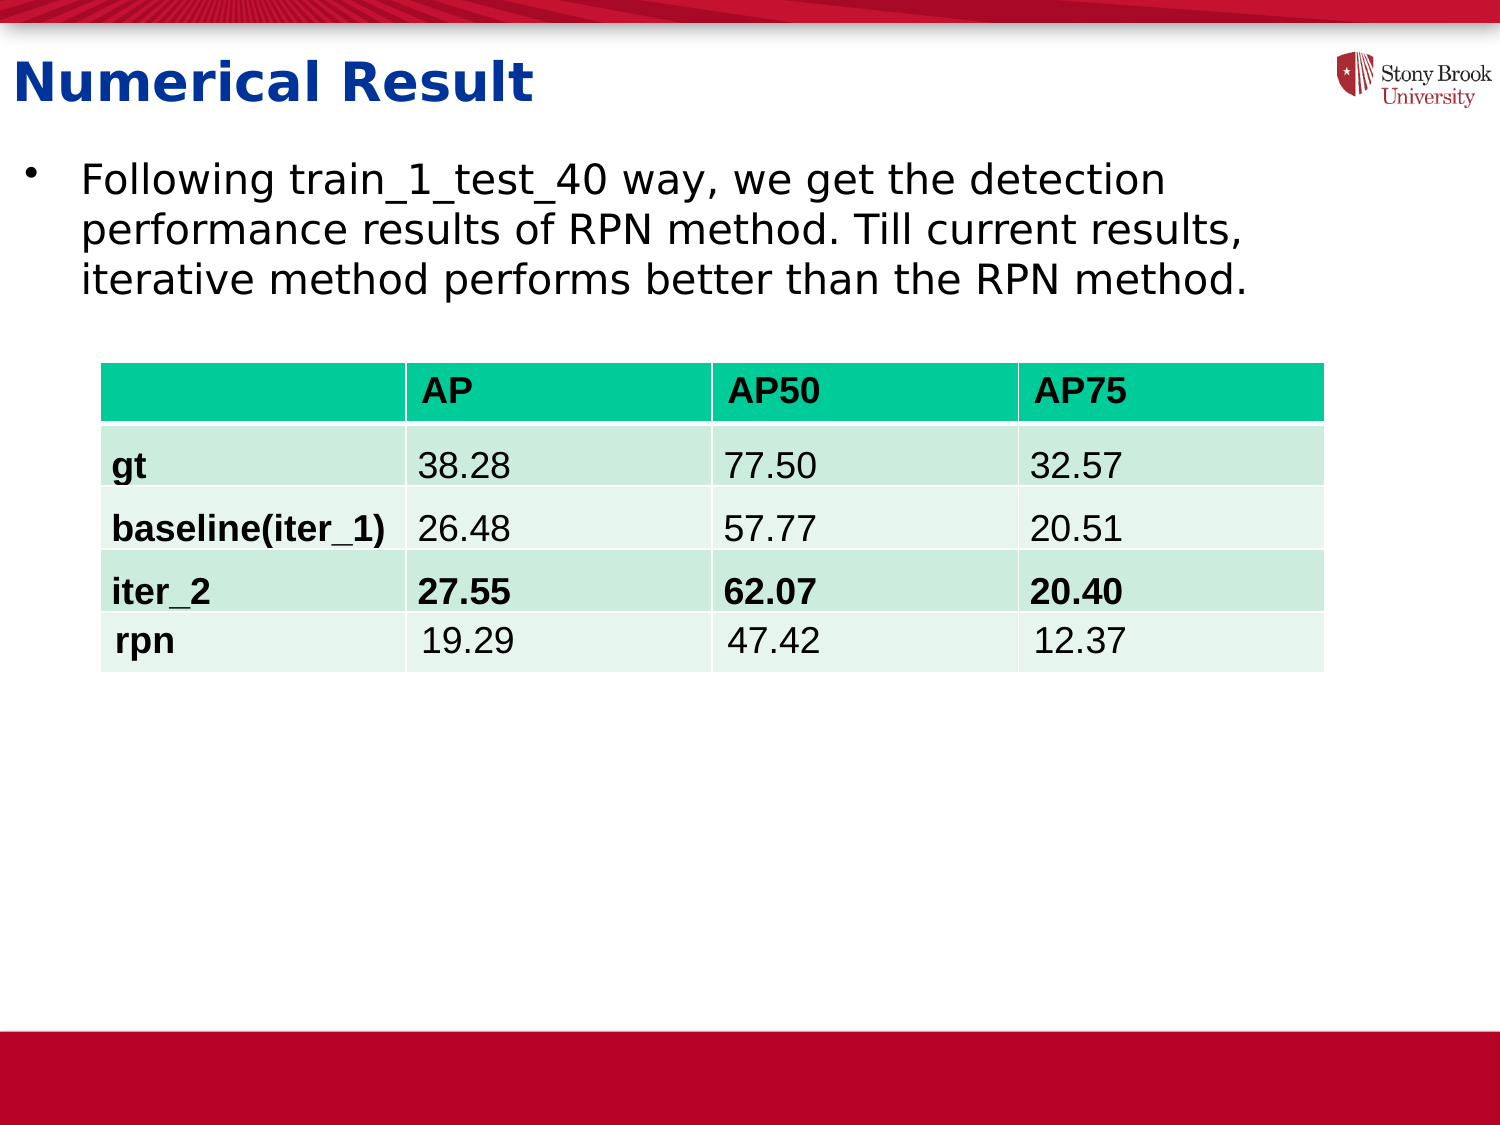

# Numerical Result
Following train_1_test_40 way, we get the detection performance results of RPN method. Till current results, iterative method performs better than the RPN method.
|  | AP | AP50 | AP75 |
| --- | --- | --- | --- |
| gt | 38.28 | 77.50 | 32.57 |
| baseline(iter\_1) | 26.48 | 57.77 | 20.51 |
| iter\_2 | 27.55 | 62.07 | 20.40 |
| rpn | 19.29 | 47.42 | 12.37 |